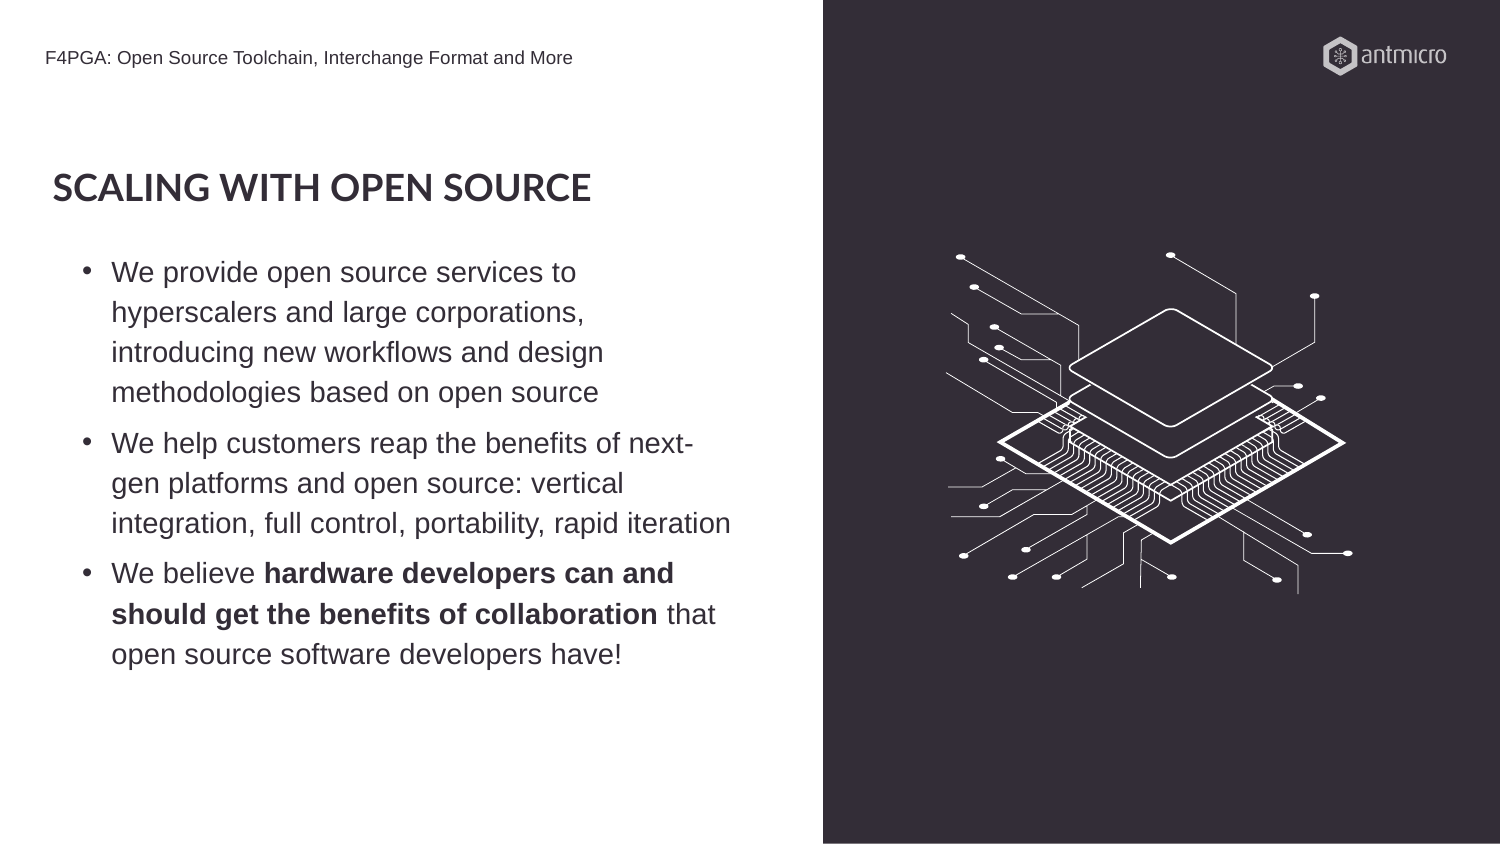

F4PGA: Open Source Toolchain, Interchange Format and More

# SCALING WITH OPEN SOURCE
We provide open source services to hyperscalers and large corporations, introducing new workflows and design methodologies based on open source
We help customers reap the benefits of next-gen platforms and open source: vertical integration, full control, portability, rapid iteration
We believe hardware developers can and should get the benefits of collaboration that open source software developers have!